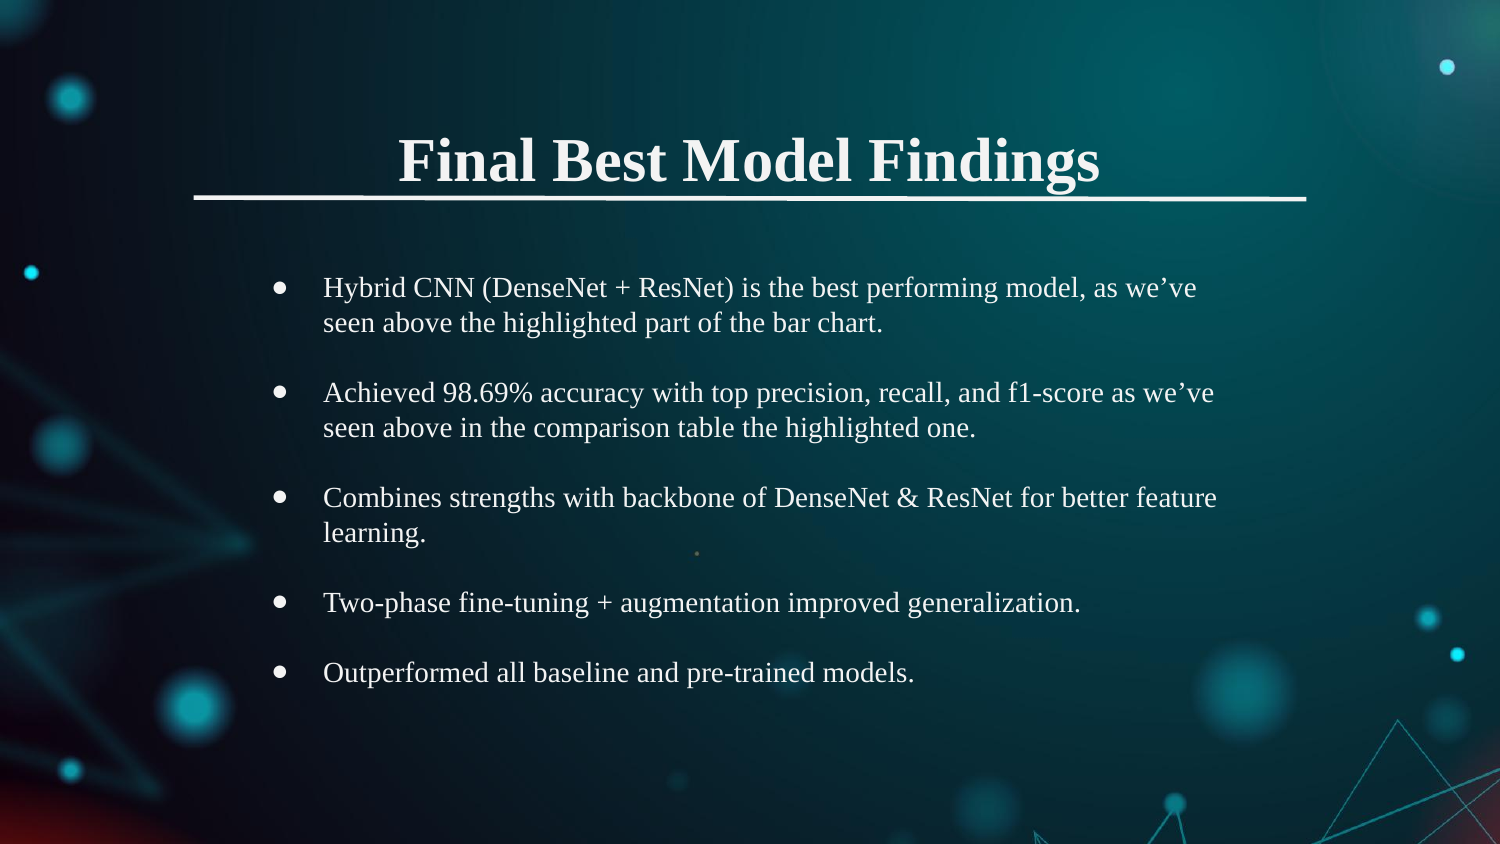

# Final Best Model Findings
Hybrid CNN (DenseNet + ResNet) is the best performing model, as we’ve seen above the highlighted part of the bar chart.

Achieved 98.69% accuracy with top precision, recall, and f1-score as we’ve seen above in the comparison table the highlighted one.

Combines strengths with backbone of DenseNet & ResNet for better feature learning.

Two-phase fine-tuning + augmentation improved generalization.

Outperformed all baseline and pre-trained models.